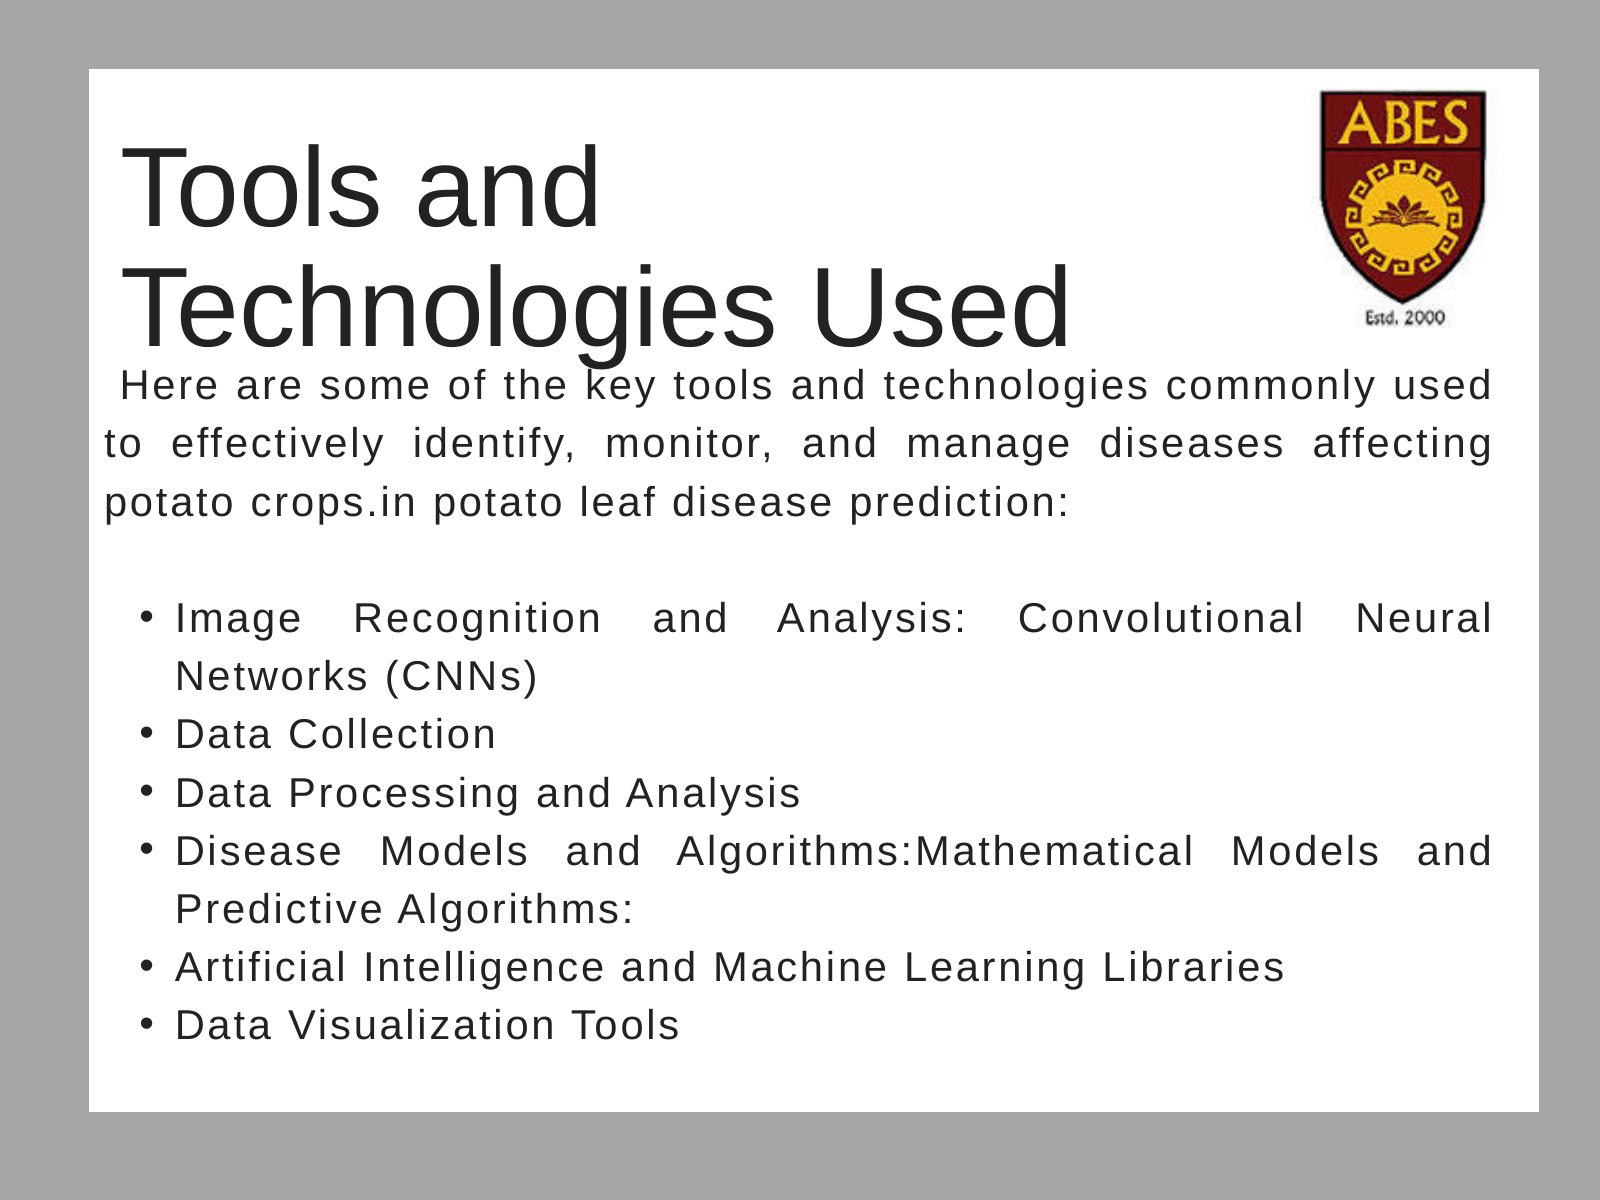

Tools and Technologies Used
 Here are some of the key tools and technologies commonly used to effectively identify, monitor, and manage diseases affecting potato crops.in potato leaf disease prediction:

Image Recognition and Analysis: Convolutional Neural Networks (CNNs)
Data Collection
Data Processing and Analysis
Disease Models and Algorithms:Mathematical Models and Predictive Algorithms:
Artificial Intelligence and Machine Learning Libraries
Data Visualization Tools